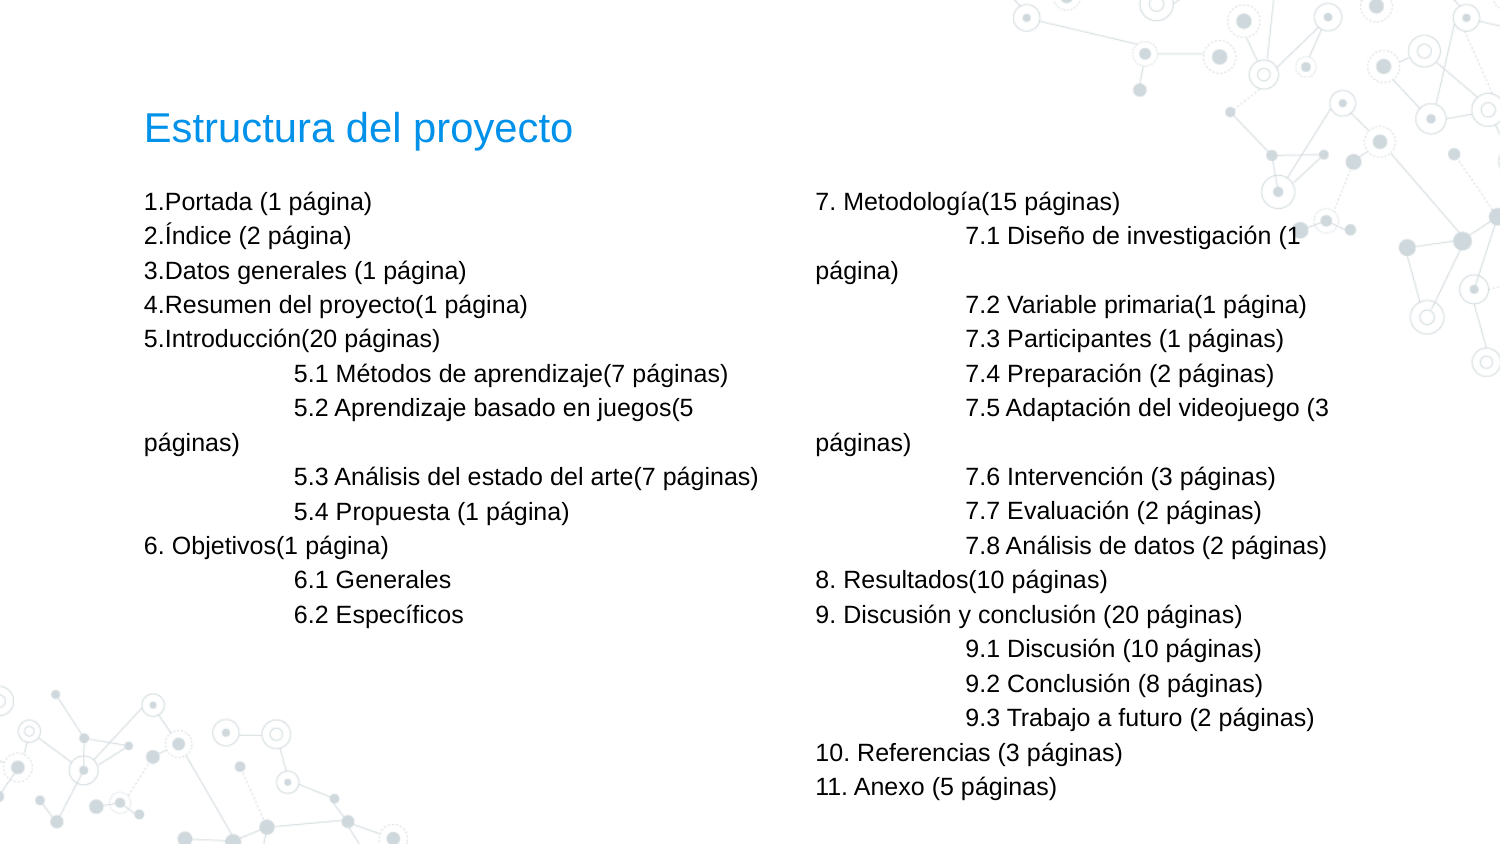

# Estructura del proyecto
1.Portada (1 página)
2.Índice (2 página)
3.Datos generales (1 página)
4.Resumen del proyecto(1 página)
5.Introducción(20 páginas)
	5.1 Métodos de aprendizaje(7 páginas)
	5.2 Aprendizaje basado en juegos(5 páginas)
	5.3 Análisis del estado del arte(7 páginas)
	5.4 Propuesta (1 página)
6. Objetivos(1 página)
	6.1 Generales
	6.2 Específicos

7. Metodología(15 páginas)
	7.1 Diseño de investigación (1 página)
	7.2 Variable primaria(1 página)
	7.3 Participantes (1 páginas)
	7.4 Preparación (2 páginas)
	7.5 Adaptación del videojuego (3 páginas)
	7.6 Intervención (3 páginas)
	7.7 Evaluación (2 páginas)
	7.8 Análisis de datos (2 páginas)
8. Resultados(10 páginas)
9. Discusión y conclusión (20 páginas)
	9.1 Discusión (10 páginas)
	9.2 Conclusión (8 páginas)
	9.3 Trabajo a futuro (2 páginas)
10. Referencias (3 páginas)
11. Anexo (5 páginas)